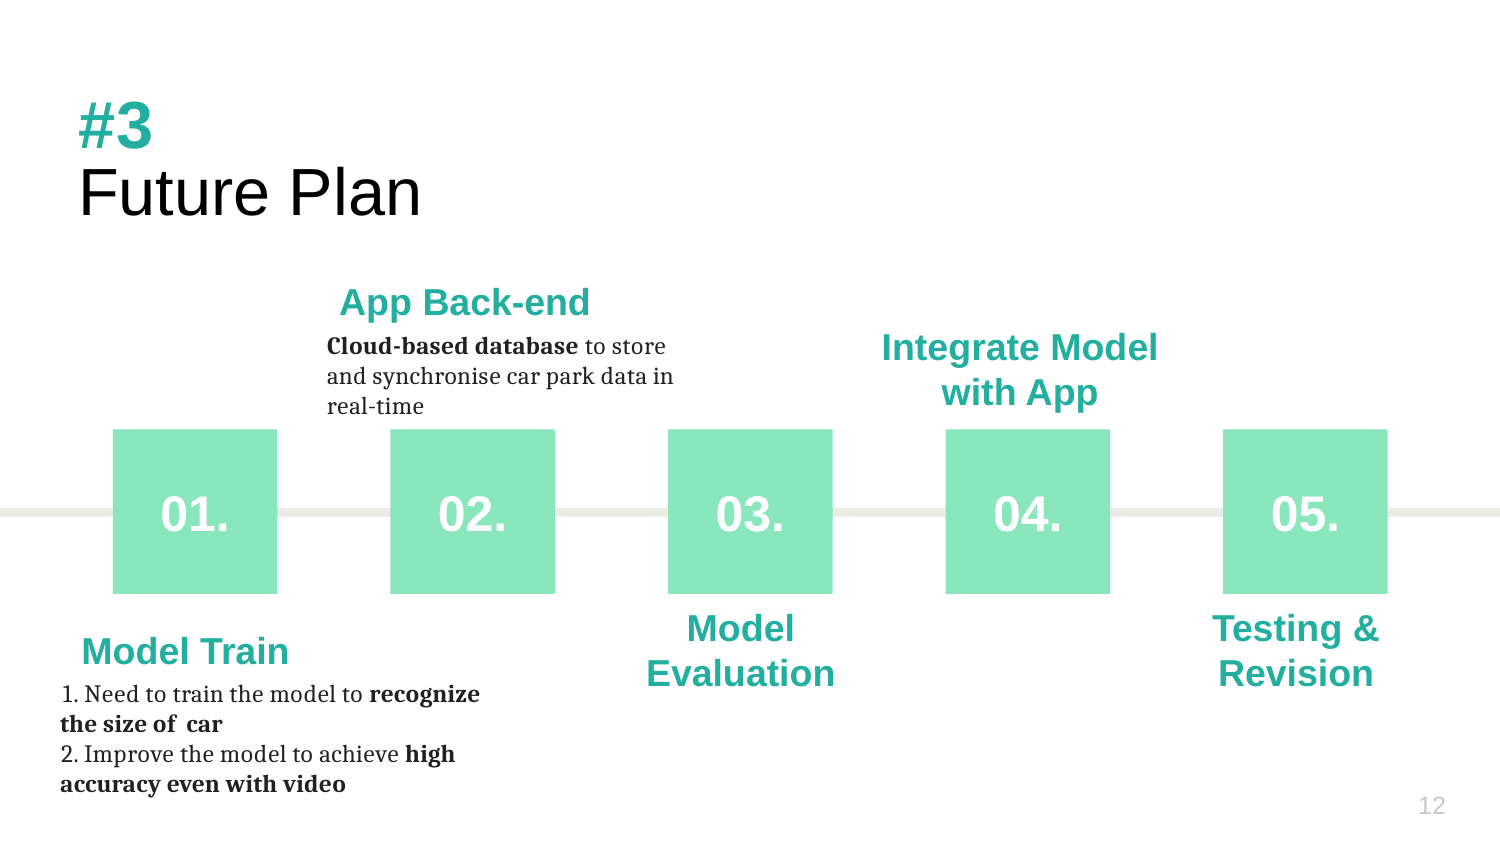

# #3
Future Plan
App Back-end
Cloud-based database to store and synchronise car park data in real-time
Integrate Model with App
01.
02.
03.
04.
05.
Model Train
Model Evaluation
Testing & Revision
1. Need to train the model to recognize the size of  car
2. Improve the model to achieve high accuracy even with video
12